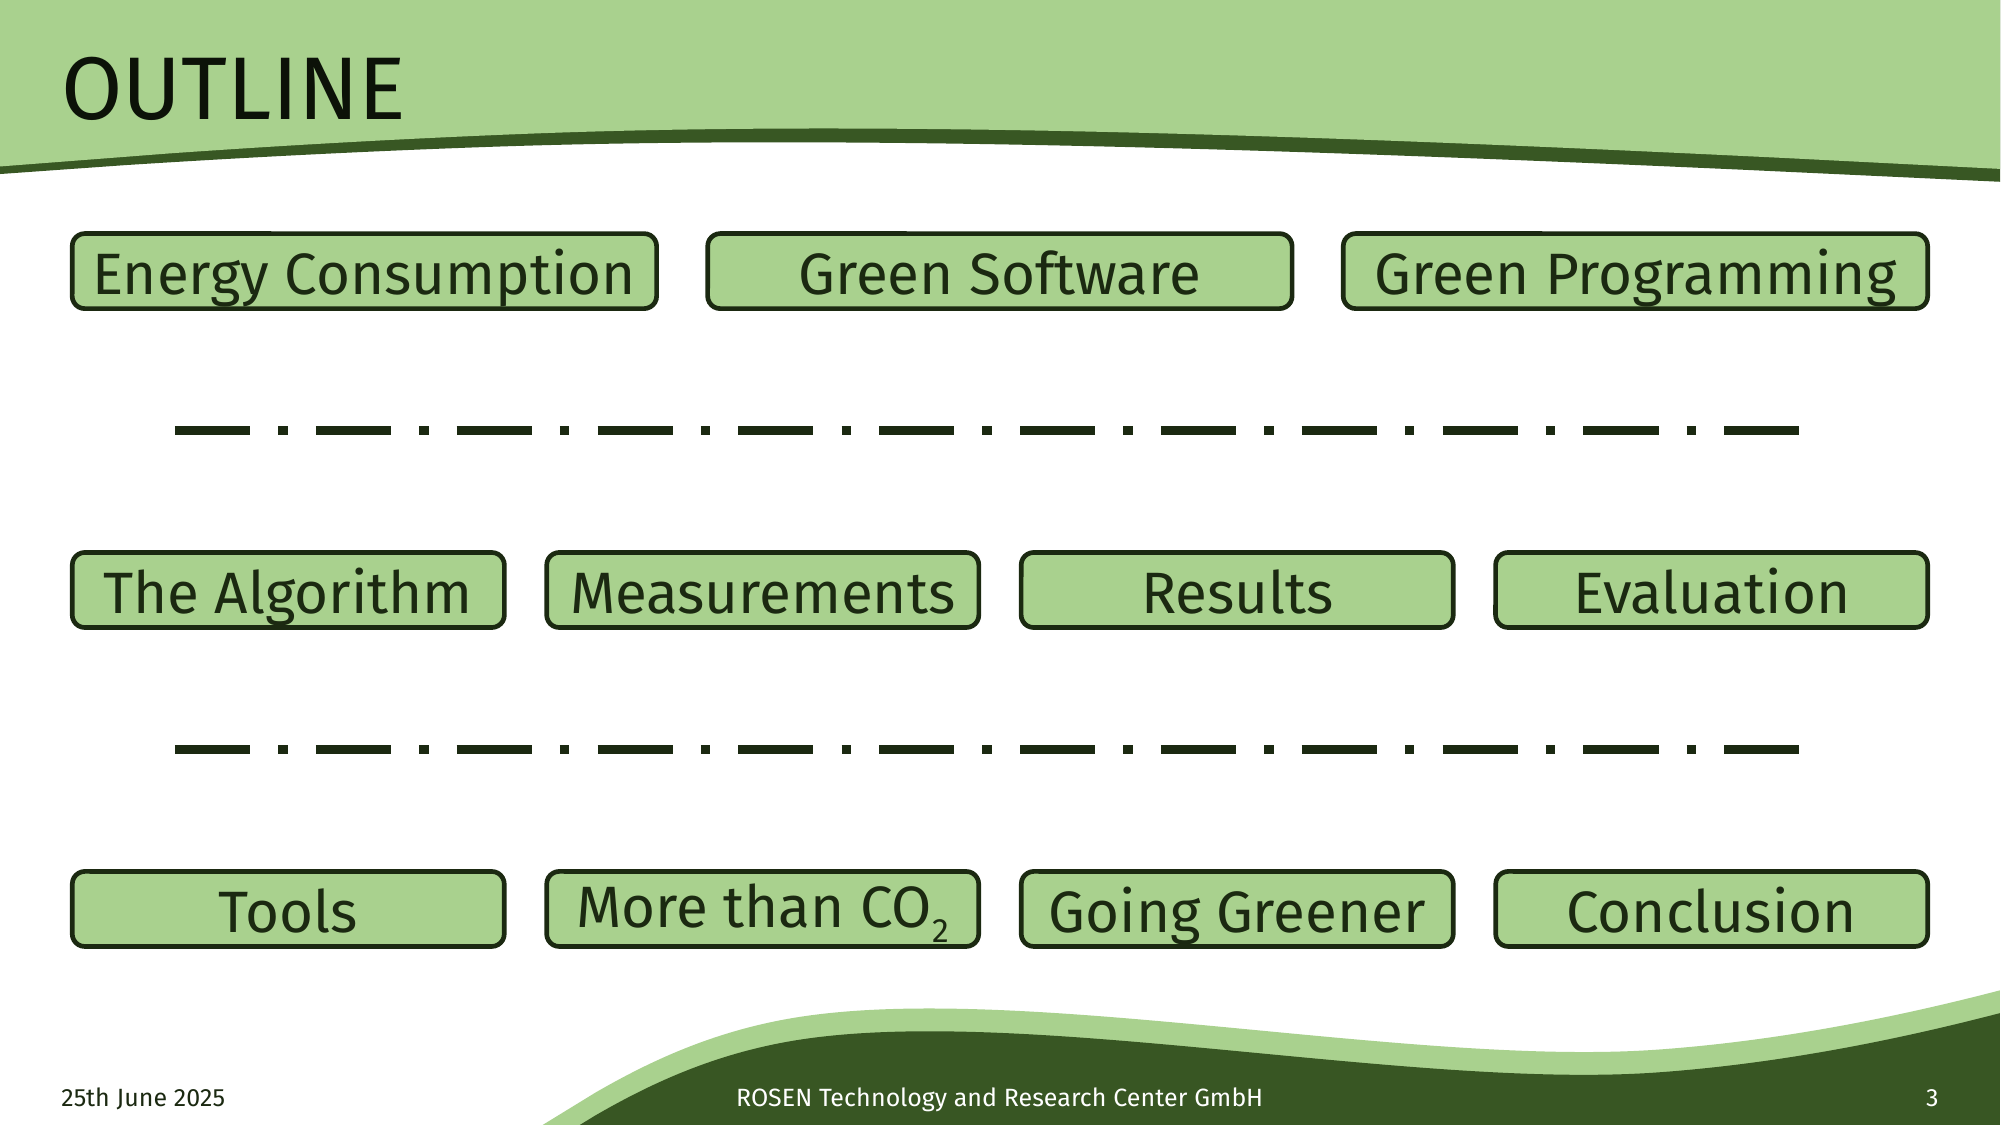

# Outline
Energy Consumption
Green Software
Green Programming
The Algorithm
Measurements
Results
Evaluation
Tools
More than CO2
Going Greener
Conclusion
25th June 2025
ROSEN Technology and Research Center GmbH
3